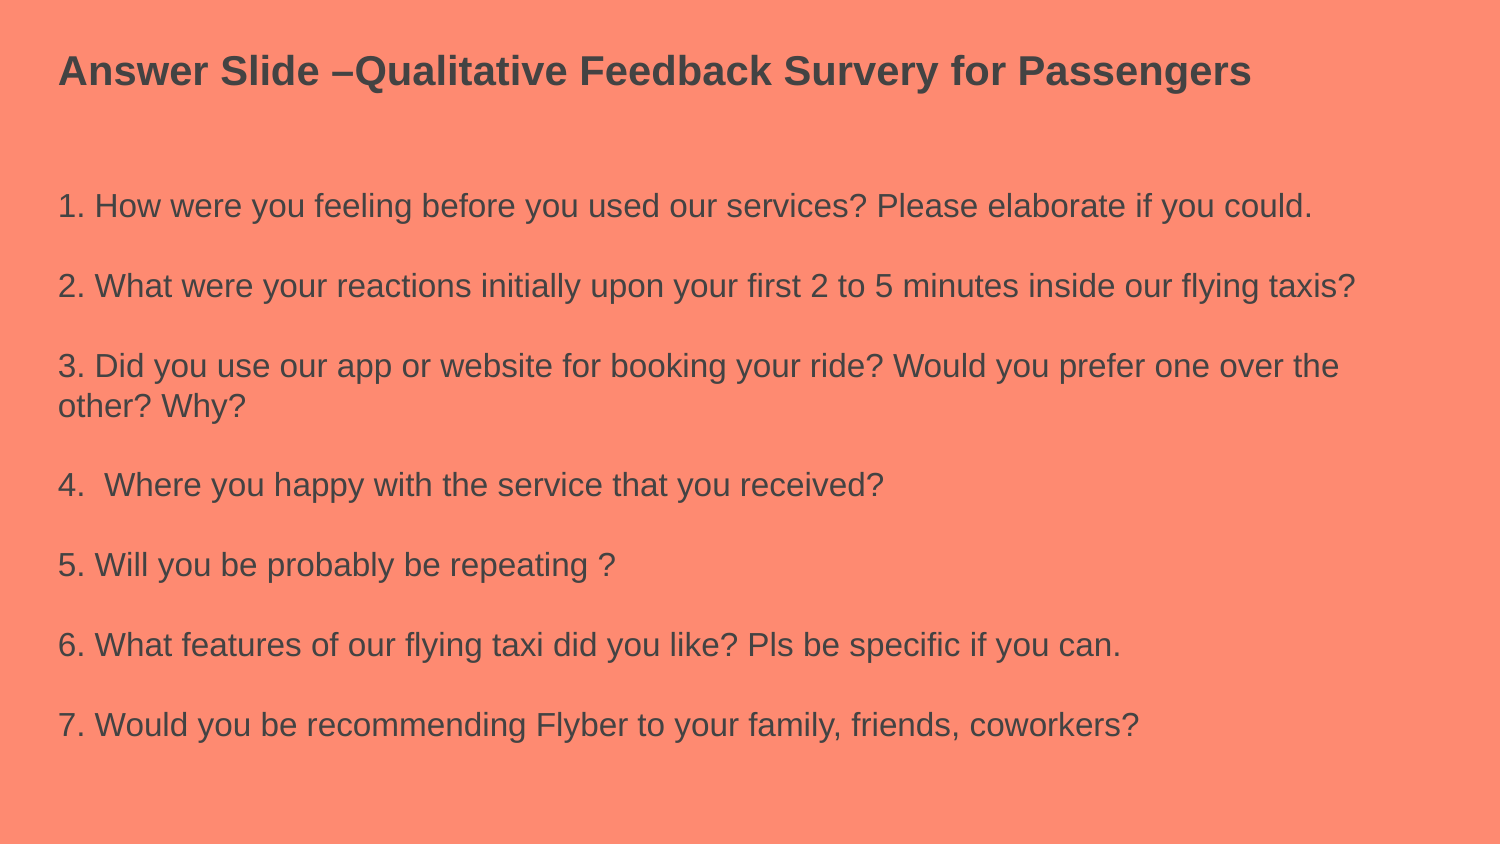

# Answer Slide –Qualitative Feedback Survery for Passengers

1. How were you feeling before you used our services? Please elaborate if you could.
2. What were your reactions initially upon your first 2 to 5 minutes inside our flying taxis?
3. Did you use our app or website for booking your ride? Would you prefer one over the other? Why?
4.  Where you happy with the service that you received?
5. Will you be probably be repeating ?
6. What features of our flying taxi did you like? Pls be specific if you can.
7. Would you be recommending Flyber to your family, friends, coworkers?